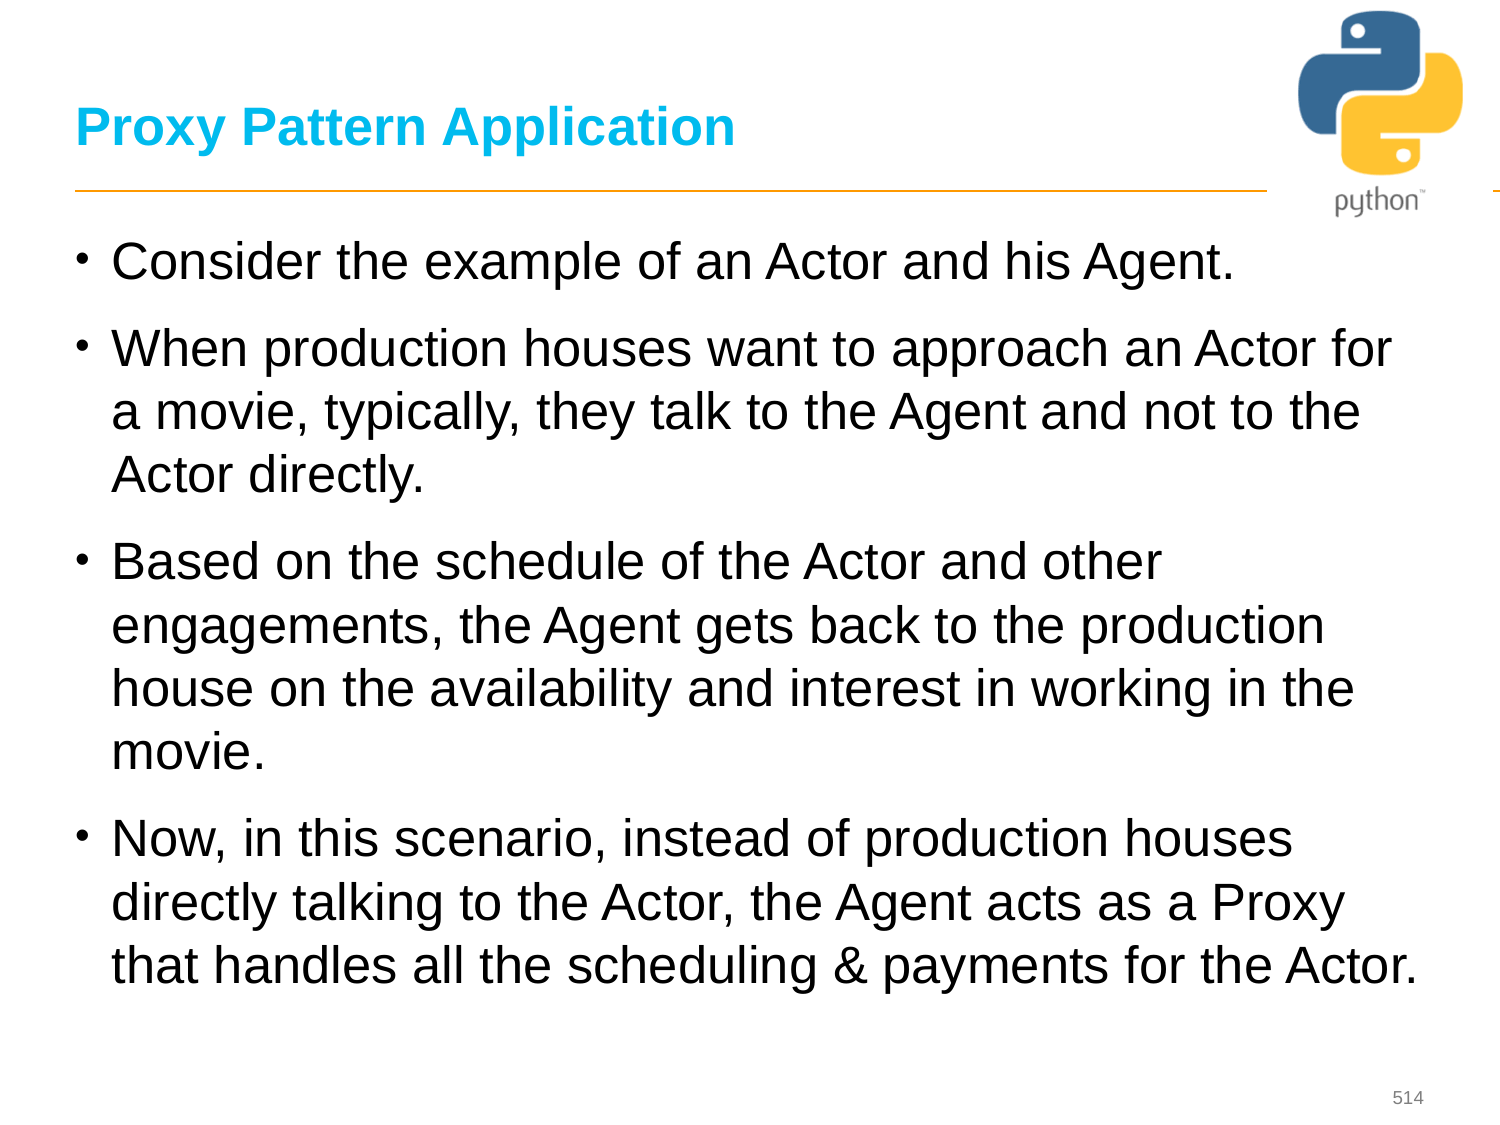

# Proxy Pattern Application
Consider the example of an Actor and his Agent.
When production houses want to approach an Actor for a movie, typically, they talk to the Agent and not to the Actor directly.
Based on the schedule of the Actor and other engagements, the Agent gets back to the production house on the availability and interest in working in the movie.
Now, in this scenario, instead of production houses directly talking to the Actor, the Agent acts as a Proxy that handles all the scheduling & payments for the Actor.